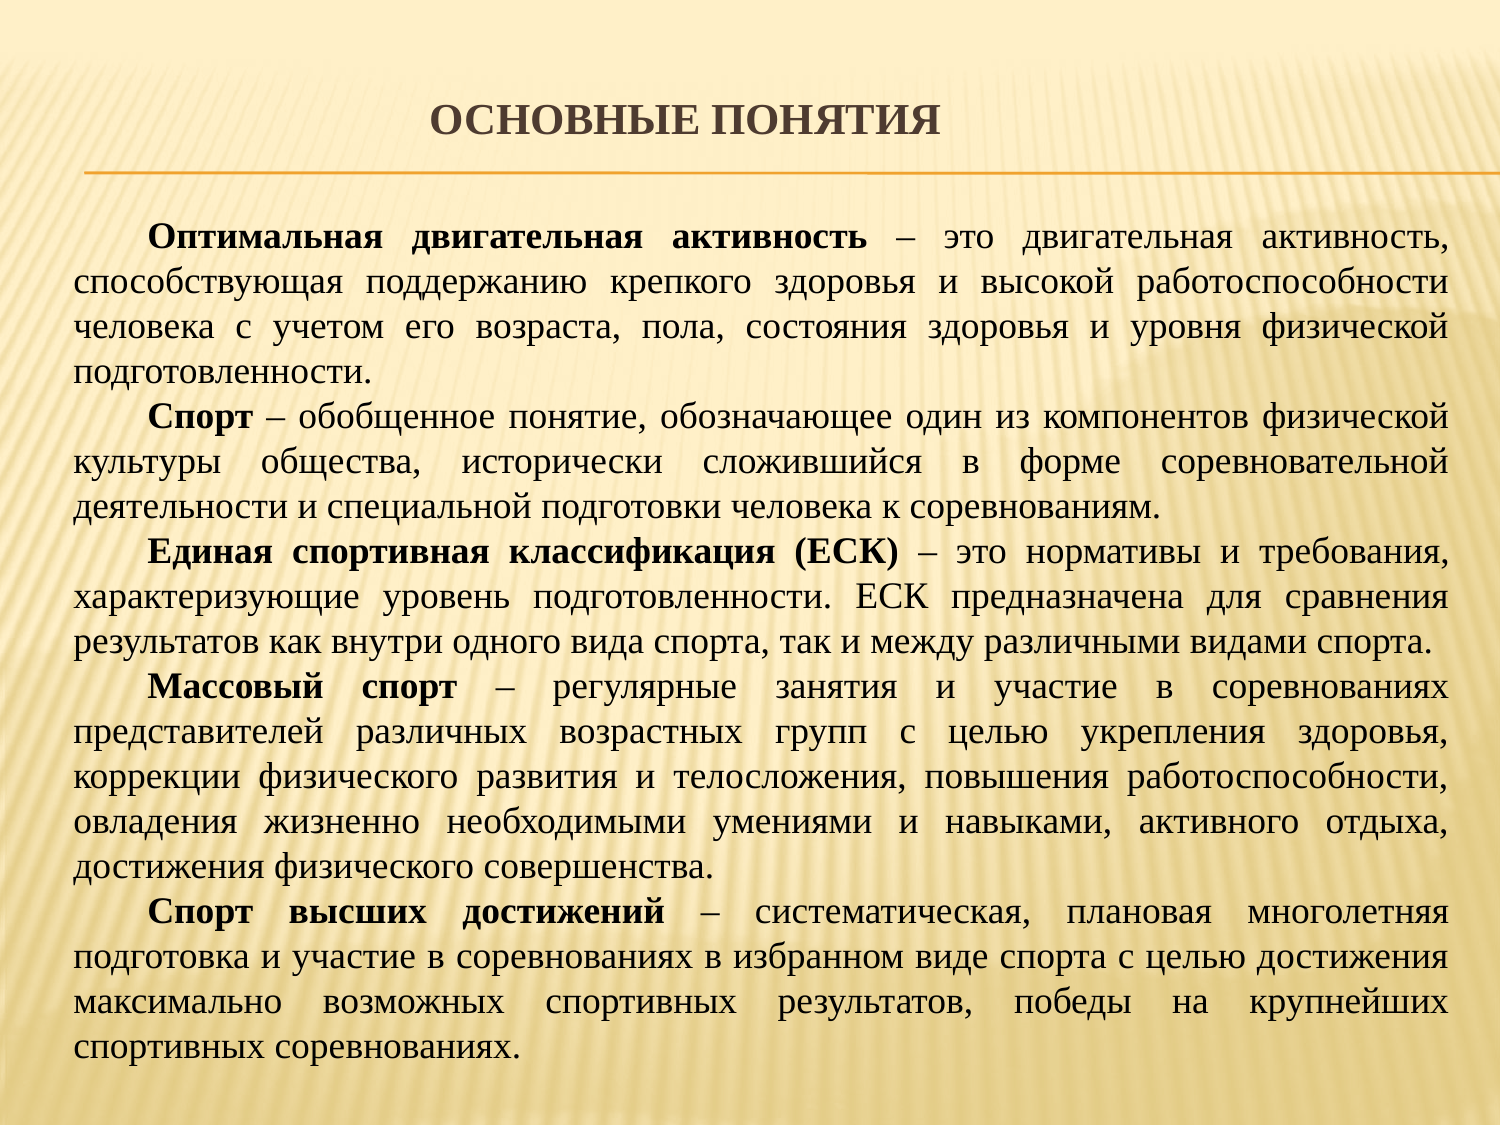

# Основные понятия
Оптимальная двигательная активность – это двигательная активность, способствующая поддержанию крепкого здоровья и высокой работоспособности человека с учетом его возраста, пола, состояния здоровья и уровня физической подготовленности.
Спорт – обобщенное понятие, обозначающее один из компонентов физической культуры общества, исторически сложившийся в форме соревновательной деятельности и специальной подготовки человека к соревнованиям.
Единая спортивная классификация (ЕСК) – это нормативы и требования, характеризующие уровень подготовленности. ЕСК предназначена для сравнения результатов как внутри одного вида спорта, так и между различными видами спорта.
Массовый спорт – регулярные занятия и участие в соревнованиях представителей различных возрастных групп с целью укрепления здоровья, коррекции физического развития и телосложения, повышения работоспособности, овладения жизненно необходимыми умениями и навыками, активного отдыха, достижения физического совершенства.
Спорт высших достижений – систематическая, плановая многолетняя подготовка и участие в соревнованиях в избранном виде спорта с целью достижения максимально возможных спортивных результатов, победы на крупнейших спортивных соревнованиях.